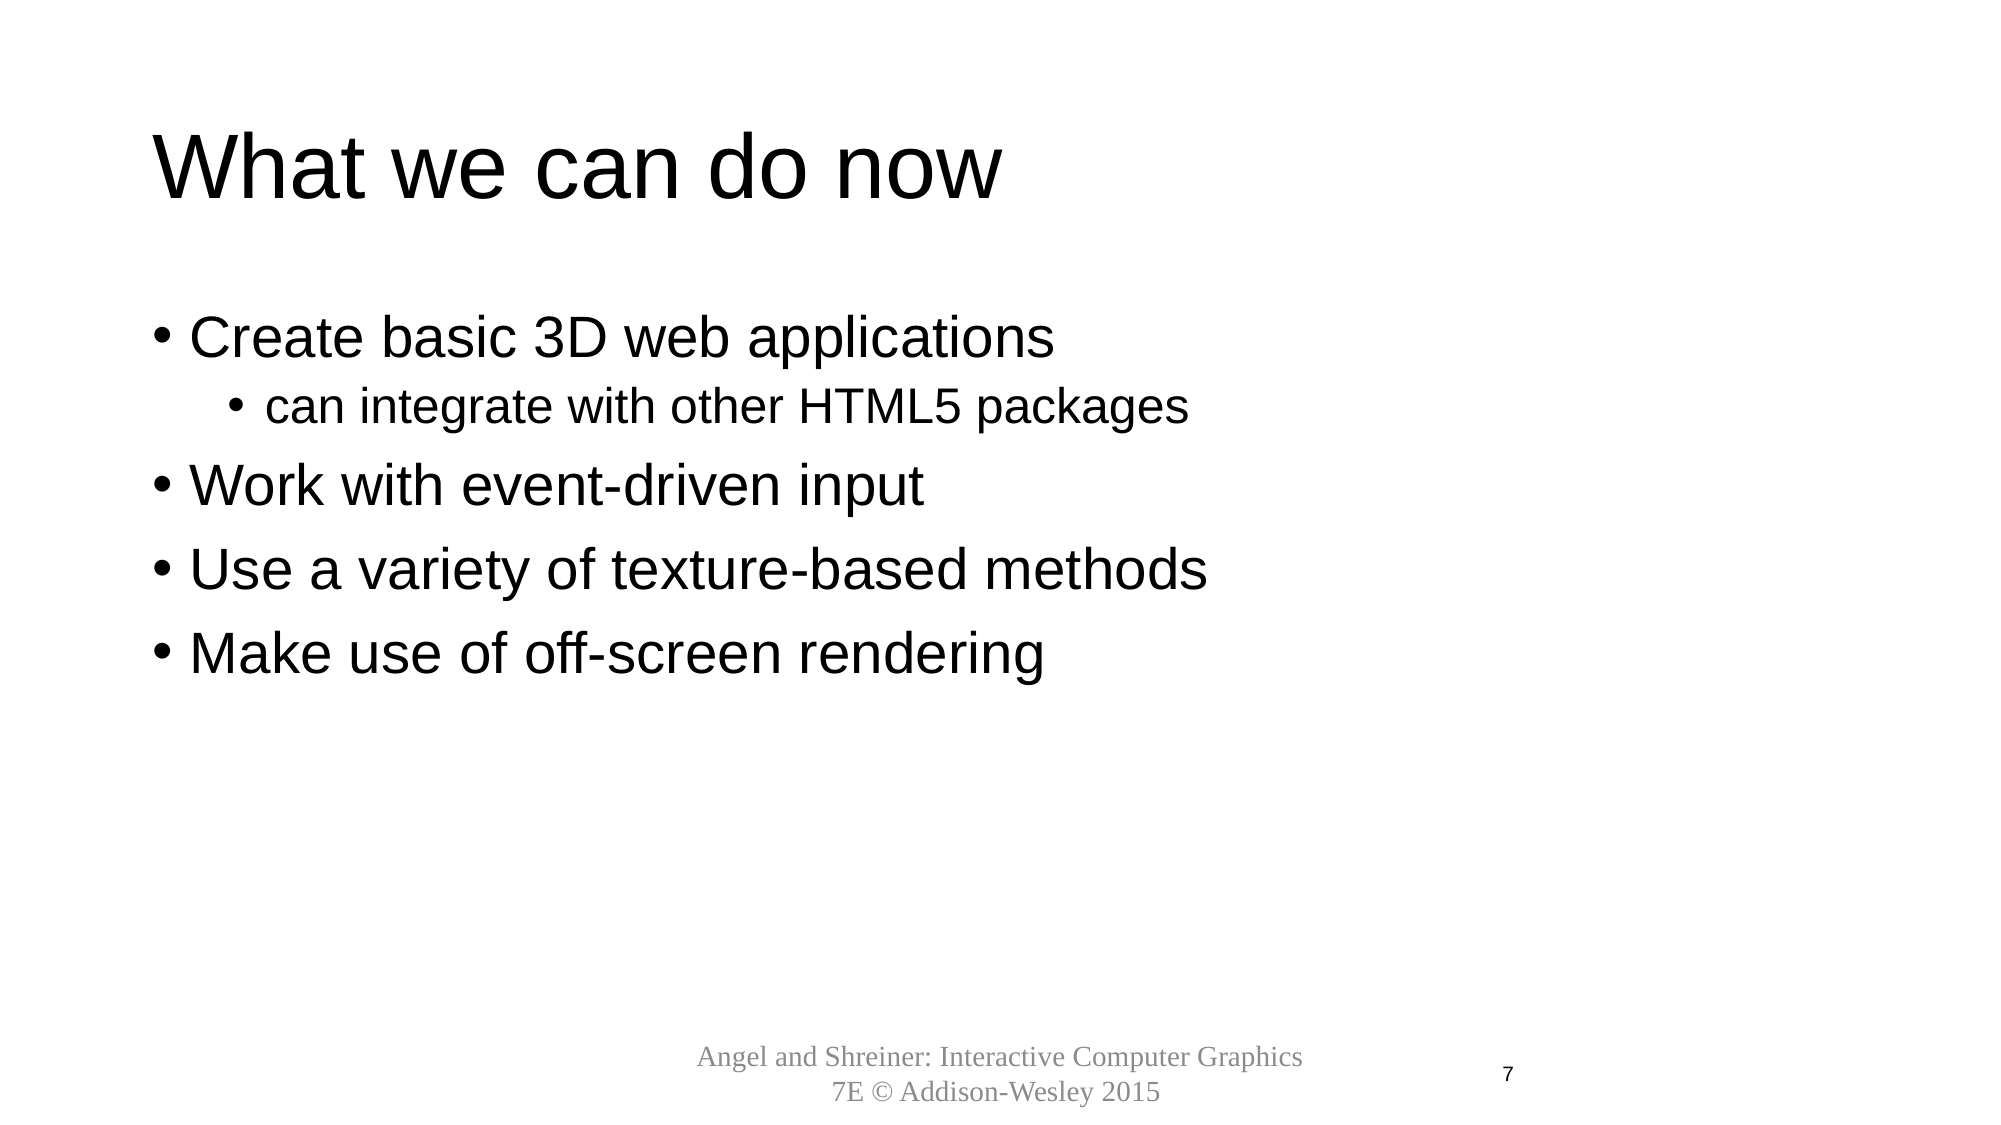

# What we can do now
Create basic 3D web applications
can integrate with other HTML5 packages
Work with event-driven input
Use a variety of texture-based methods
Make use of off-screen rendering
7
Angel and Shreiner: Interactive Computer Graphics 7E © Addison-Wesley 2015